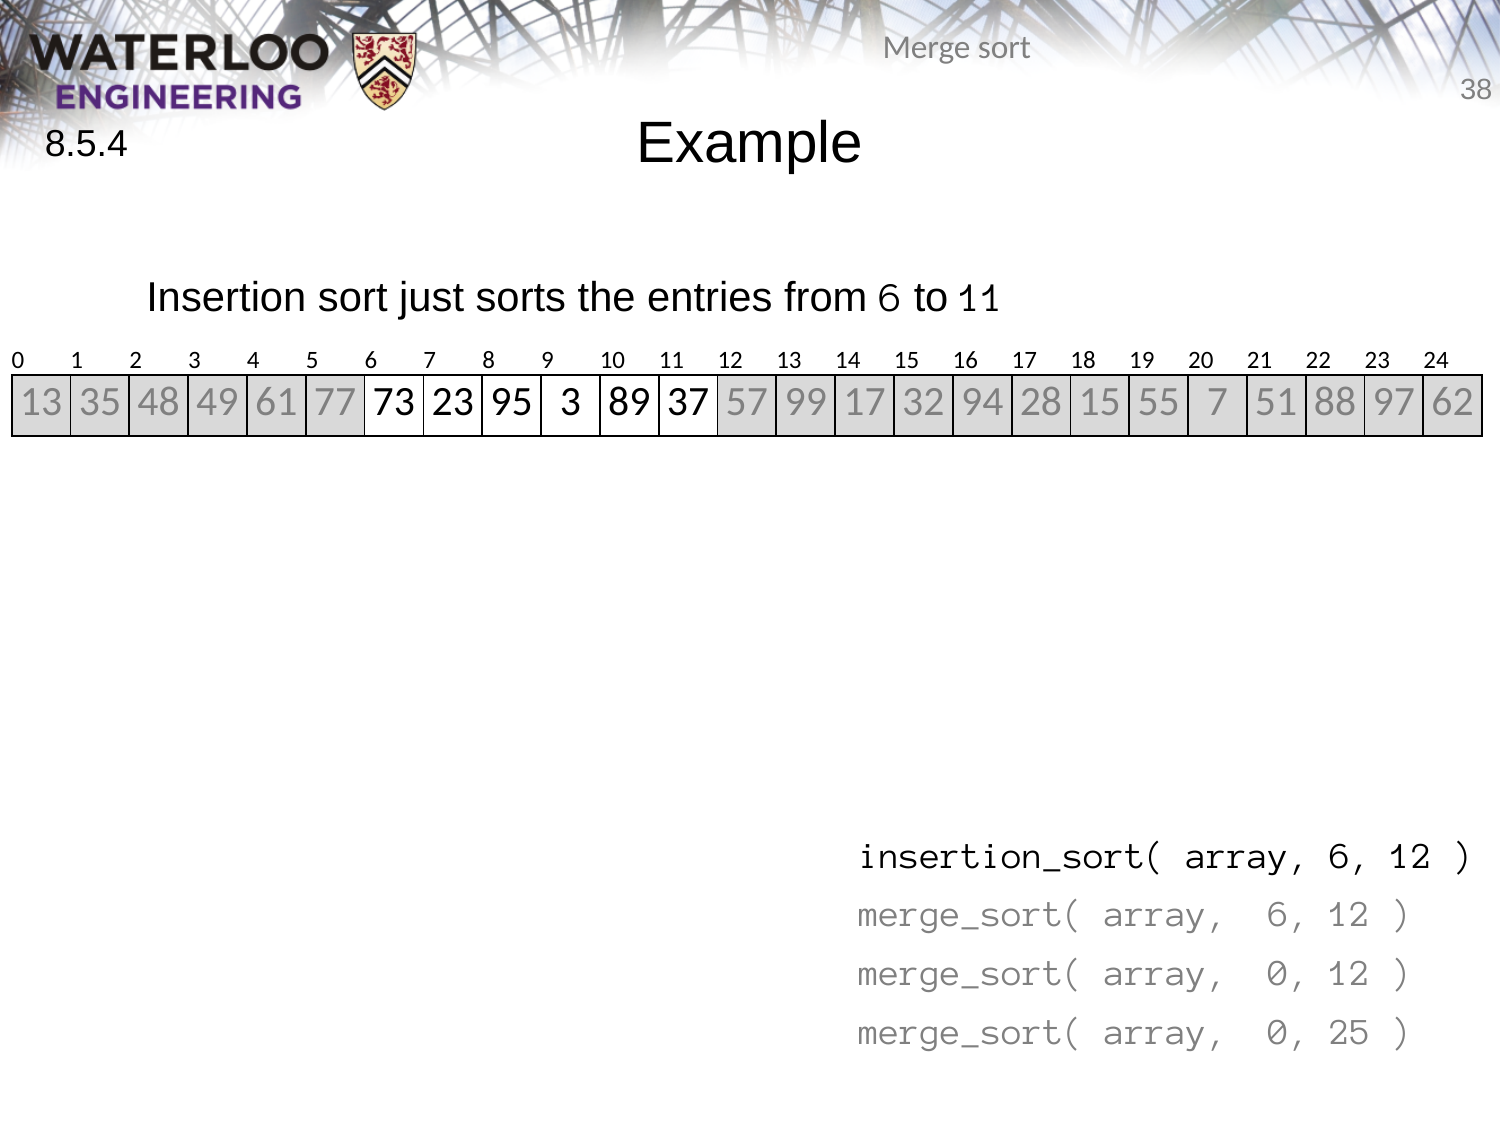

# Example
8.5.4
	Insertion sort just sorts the entries from 6 to 11

| 0 | 1 | 2 | 3 | 4 | 5 | 6 | 7 | 8 | 9 | 10 | 11 | 12 | 13 | 14 | 15 | 16 | 17 | 18 | 19 | 20 | 21 | 22 | 23 | 24 |
| --- | --- | --- | --- | --- | --- | --- | --- | --- | --- | --- | --- | --- | --- | --- | --- | --- | --- | --- | --- | --- | --- | --- | --- | --- |
| 13 | 35 | 48 | 49 | 61 | 77 | 73 | 23 | 95 | 3 | 89 | 37 | 57 | 99 | 17 | 32 | 94 | 28 | 15 | 55 | 7 | 51 | 88 | 97 | 62 |
insertion_sort( array, 6, 12 )
merge_sort( array,  6, 12 )
merge_sort( array,  0, 12 )
merge_sort( array,  0, 25 )